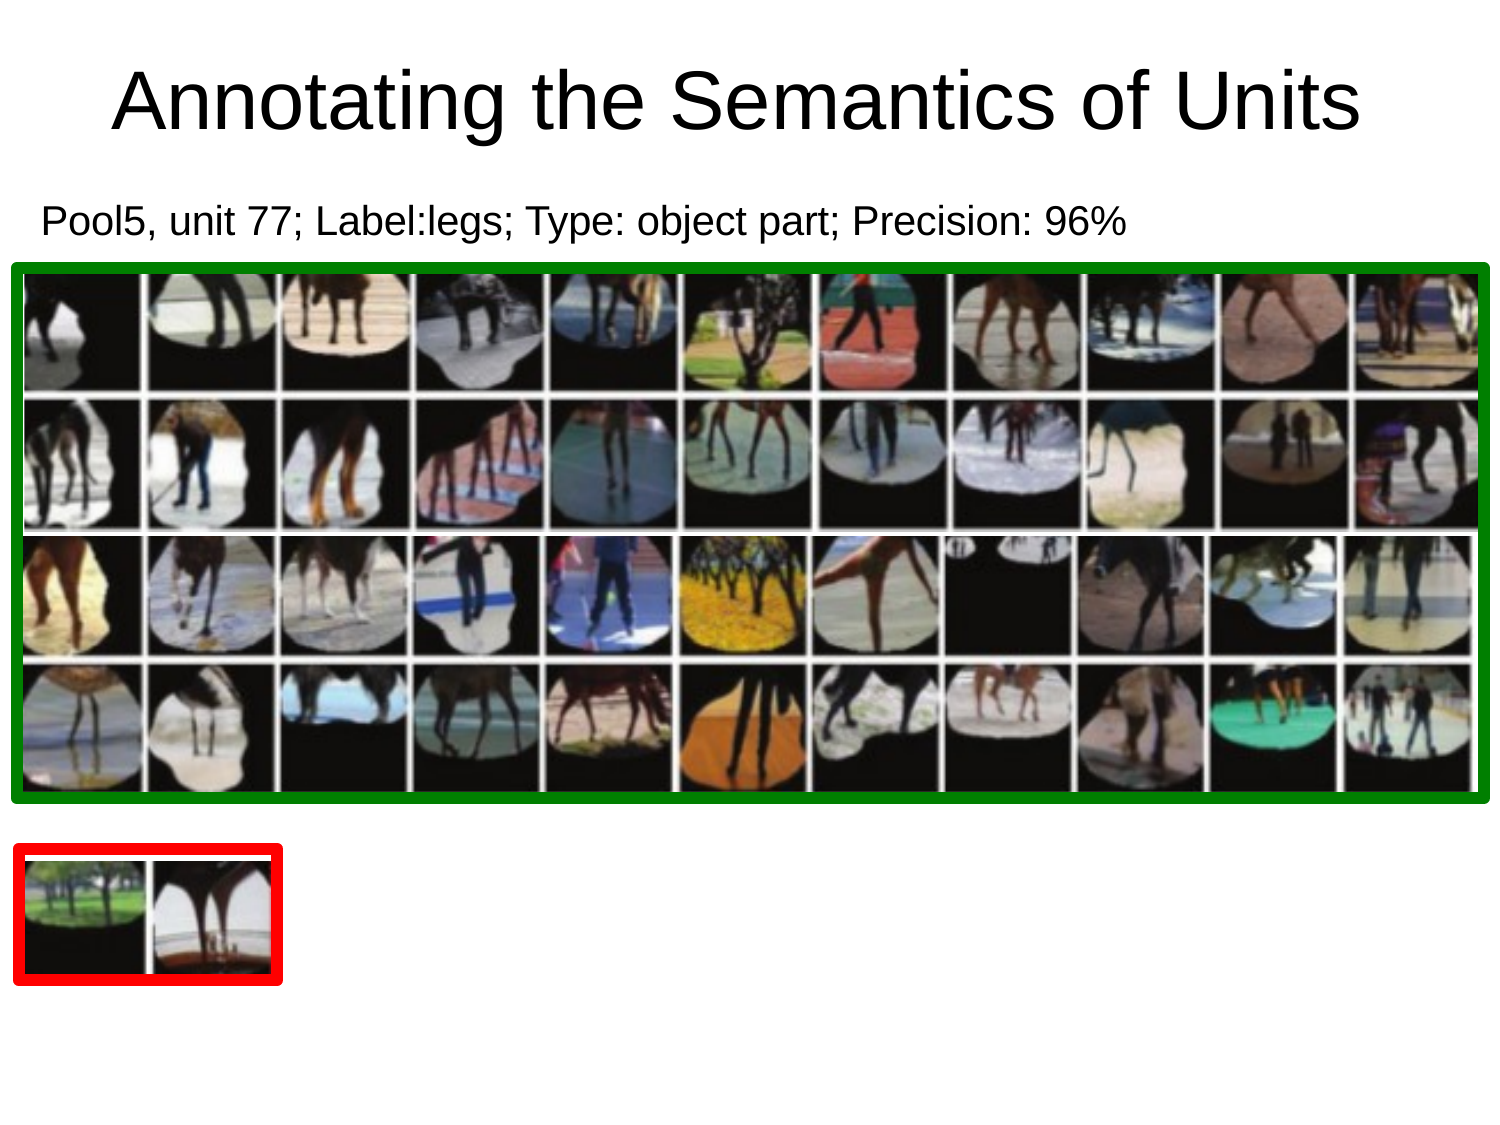

# Annotating the Semantics of Units
Pool5, unit 77; Label:legs; Type: object part; Precision: 96%